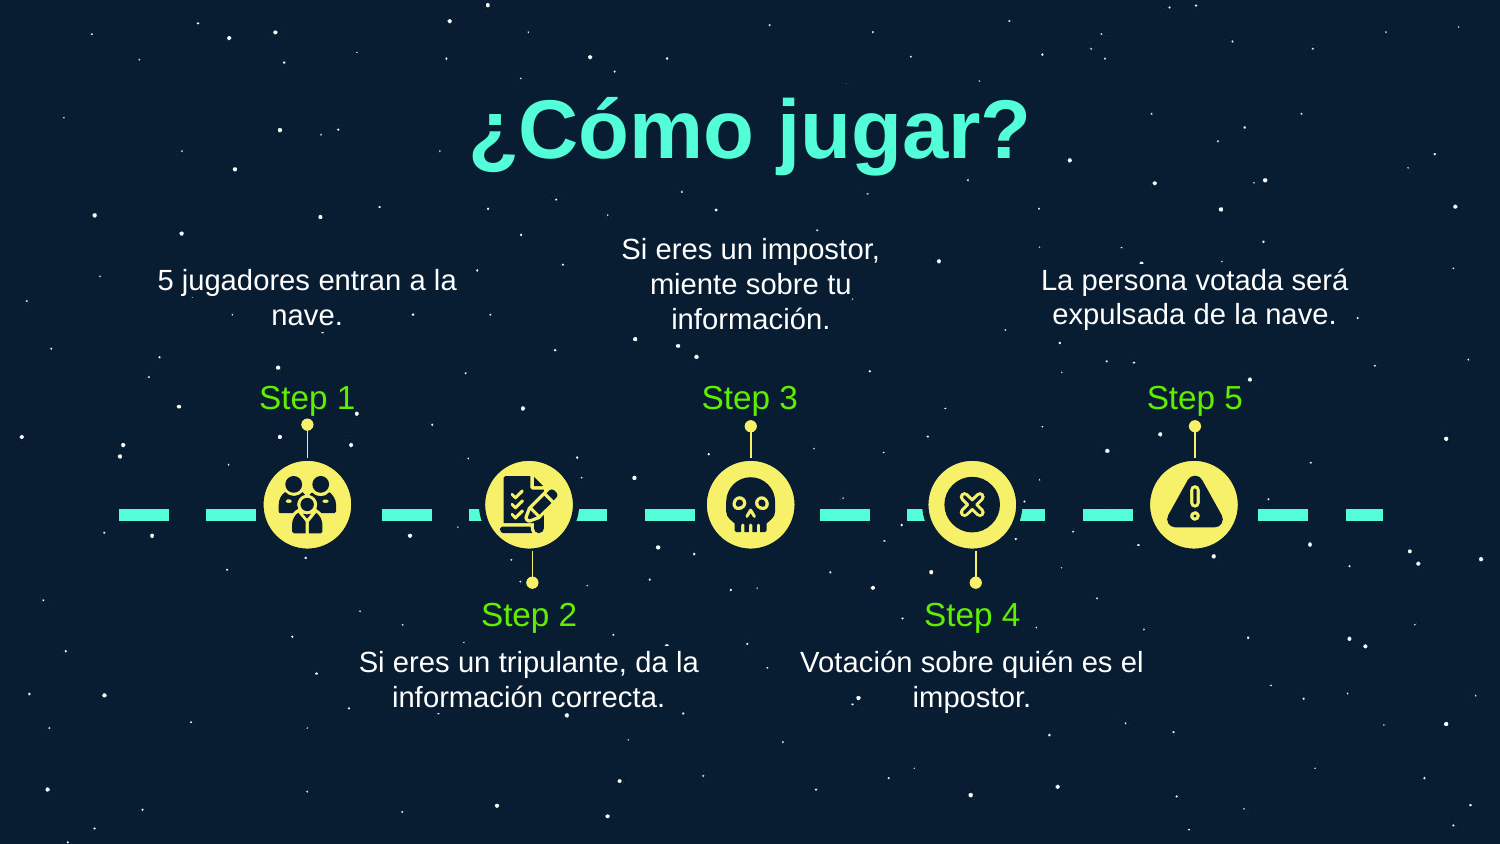

# ¿Cómo jugar?
Si eres un impostor, miente sobre tu información.
La persona votada será expulsada de la nave.
5 jugadores entran a la nave.
Step 3
Step 5
Step 1

Step 2
Step 4
Si eres un tripulante, da la información correcta.
Votación sobre quién es el impostor.